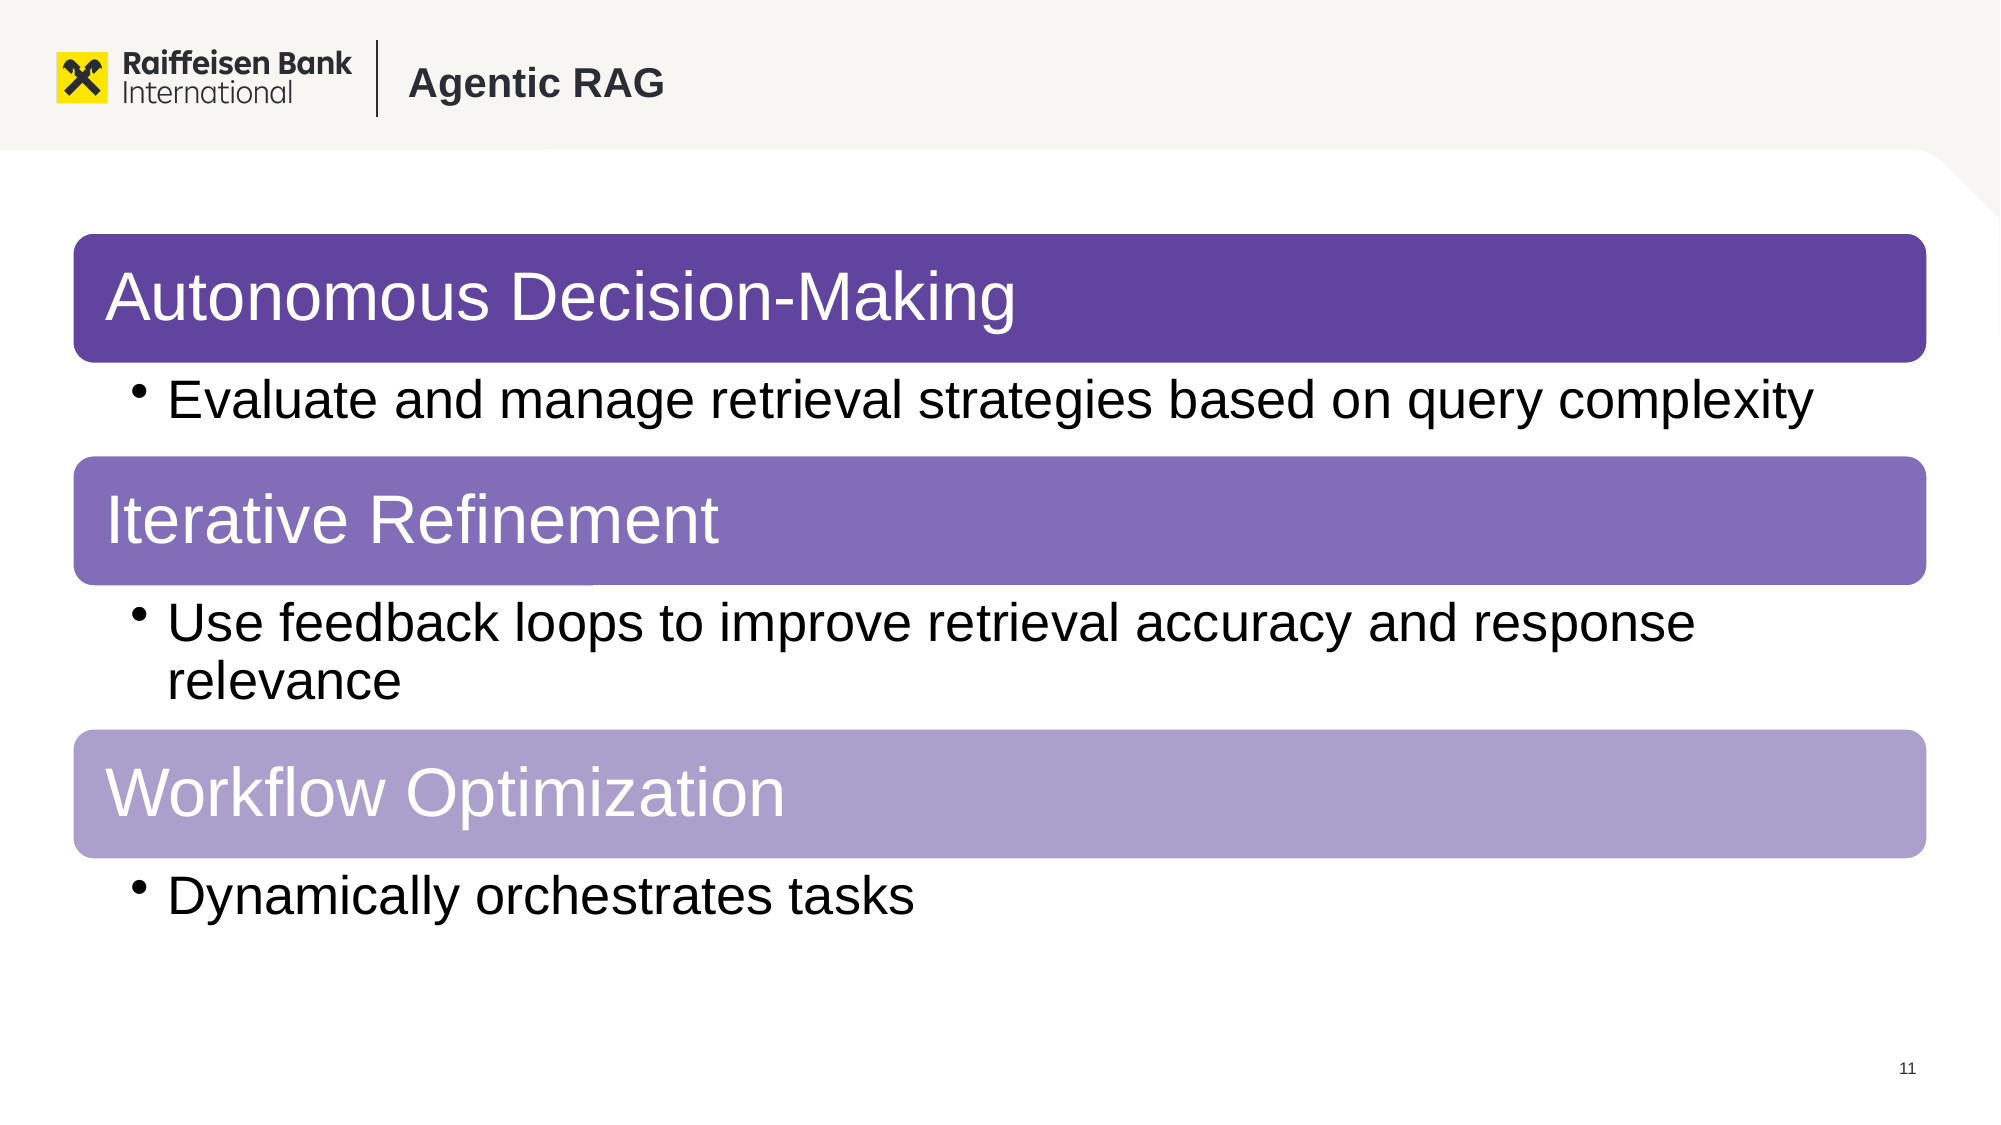

# Agentic RAG
Autonomous Decision-Making
Evaluate and manage retrieval strategies based on query complexity
Iterative Refinement
Use feedback loops to improve retrieval accuracy and response relevance
Workflow Optimization
Dynamically orchestrates tasks